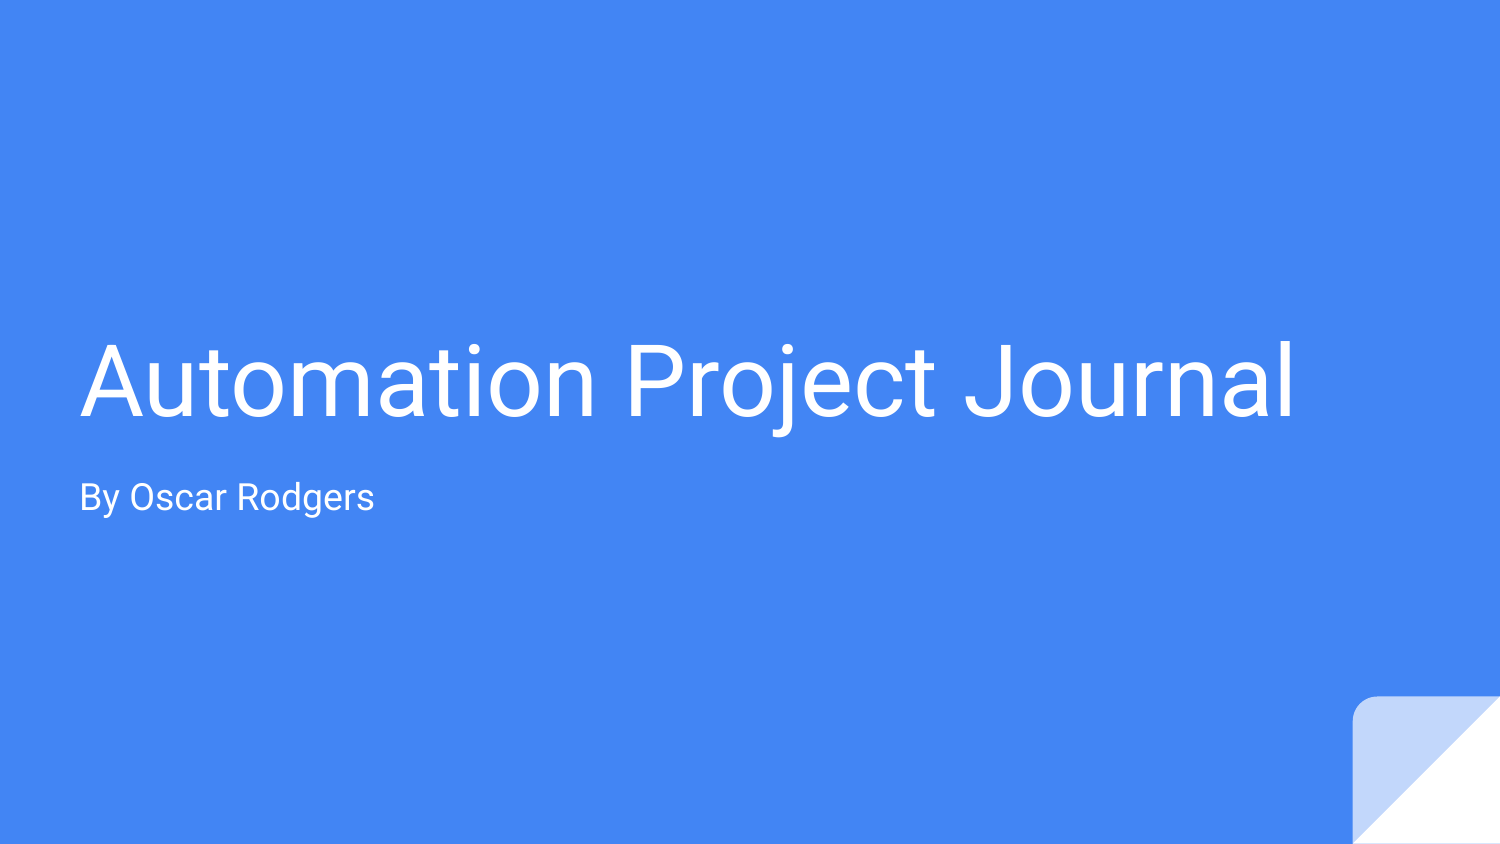

# Automation Project Journal
By Oscar Rodgers